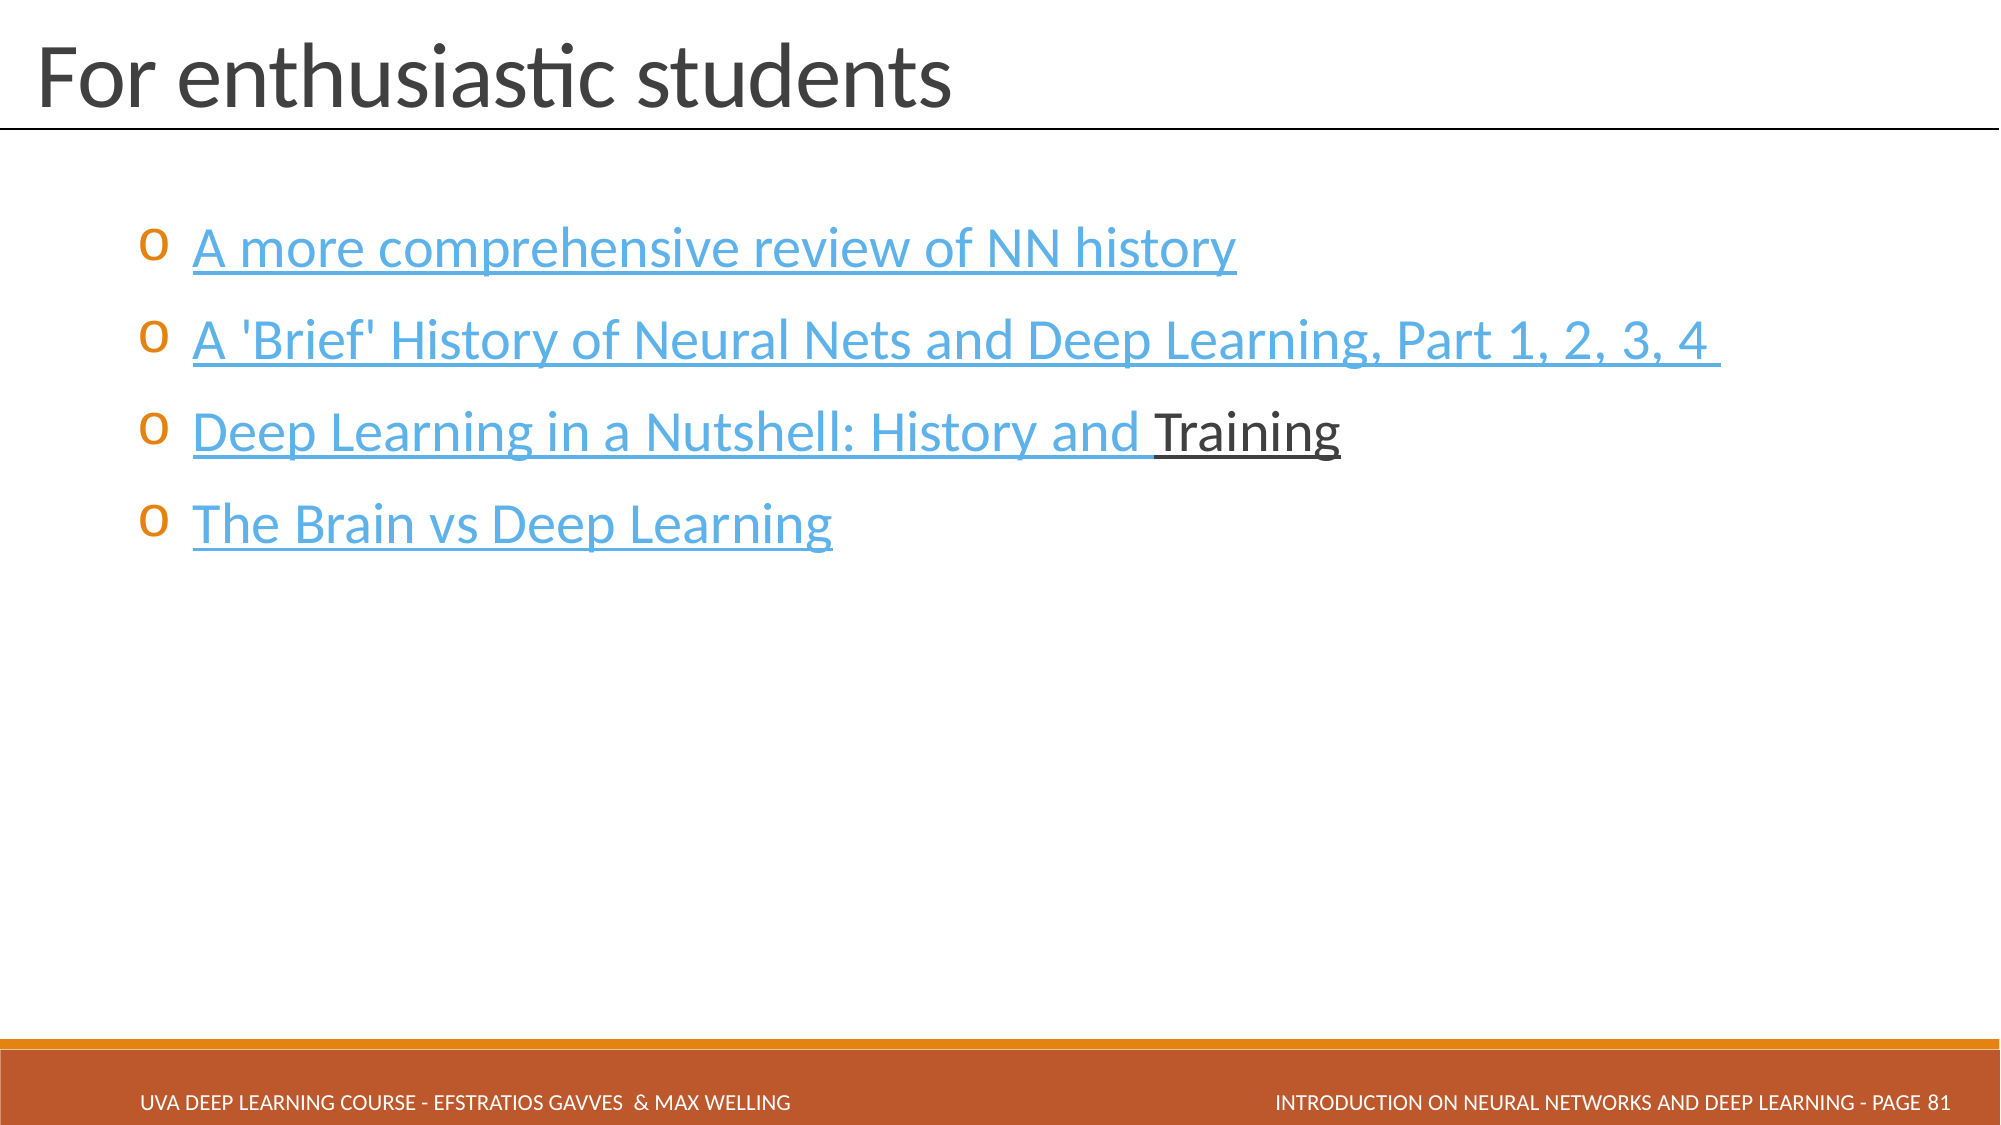

# For enthusiastic students
A more comprehensive review of NN history
A 'Brief' History of Neural Nets and Deep Learning, Part 1, 2, 3, 4
Deep Learning in a Nutshell: History and Training
The Brain vs Deep Learning
INTRODUCTION ON NEURAL NETWORKS AND DEEP LEARNING - PAGE 81
UVA Deep Learning COURSE - Efstratios Gavves  & Max Welling